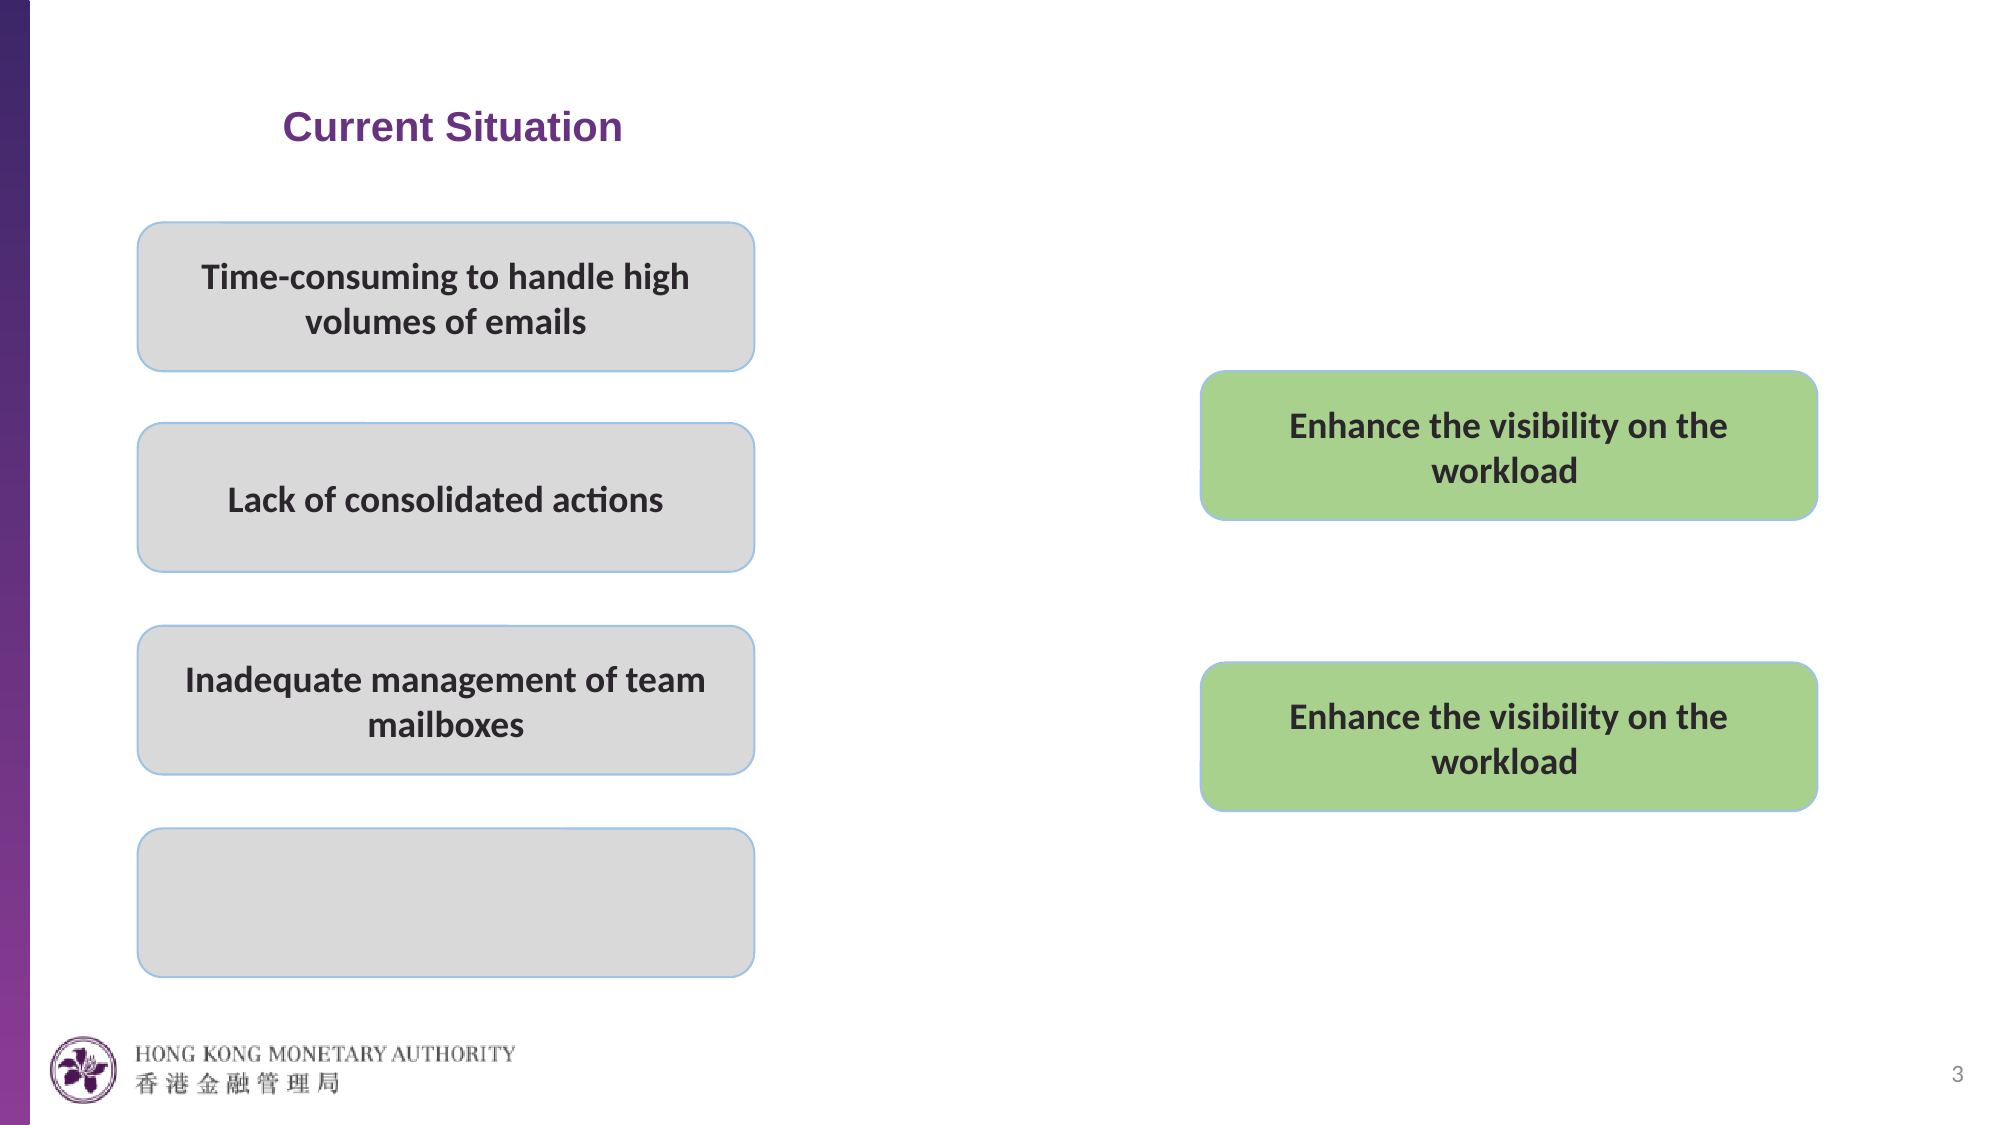

# Current Situation
Time-consuming to handle high volumes of emails
Enhance the visibility on the workload
Lack of consolidated actions
Inadequate management of team mailboxes
Enhance the visibility on the workload

3